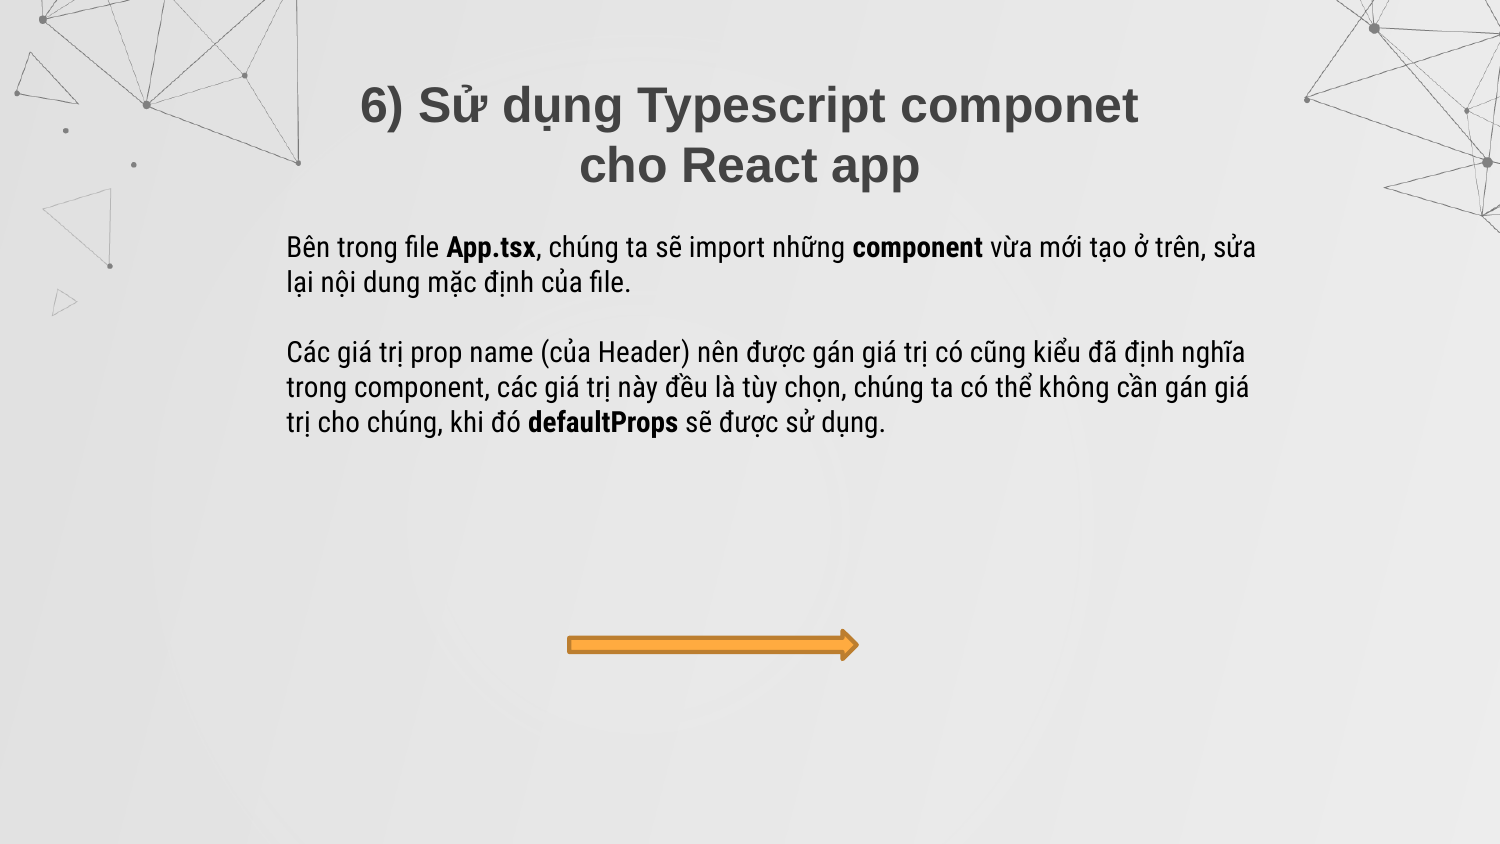

# 6) Sử dụng Typescript componet cho React app
Bên trong file App.tsx, chúng ta sẽ import những component vừa mới tạo ở trên, sửa lại nội dung mặc định của file.

Các giá trị prop name (của Header) nên được gán giá trị có cũng kiểu đã định nghĩa trong component, các giá trị này đều là tùy chọn, chúng ta có thể không cần gán giá trị cho chúng, khi đó defaultProps sẽ được sử dụng.